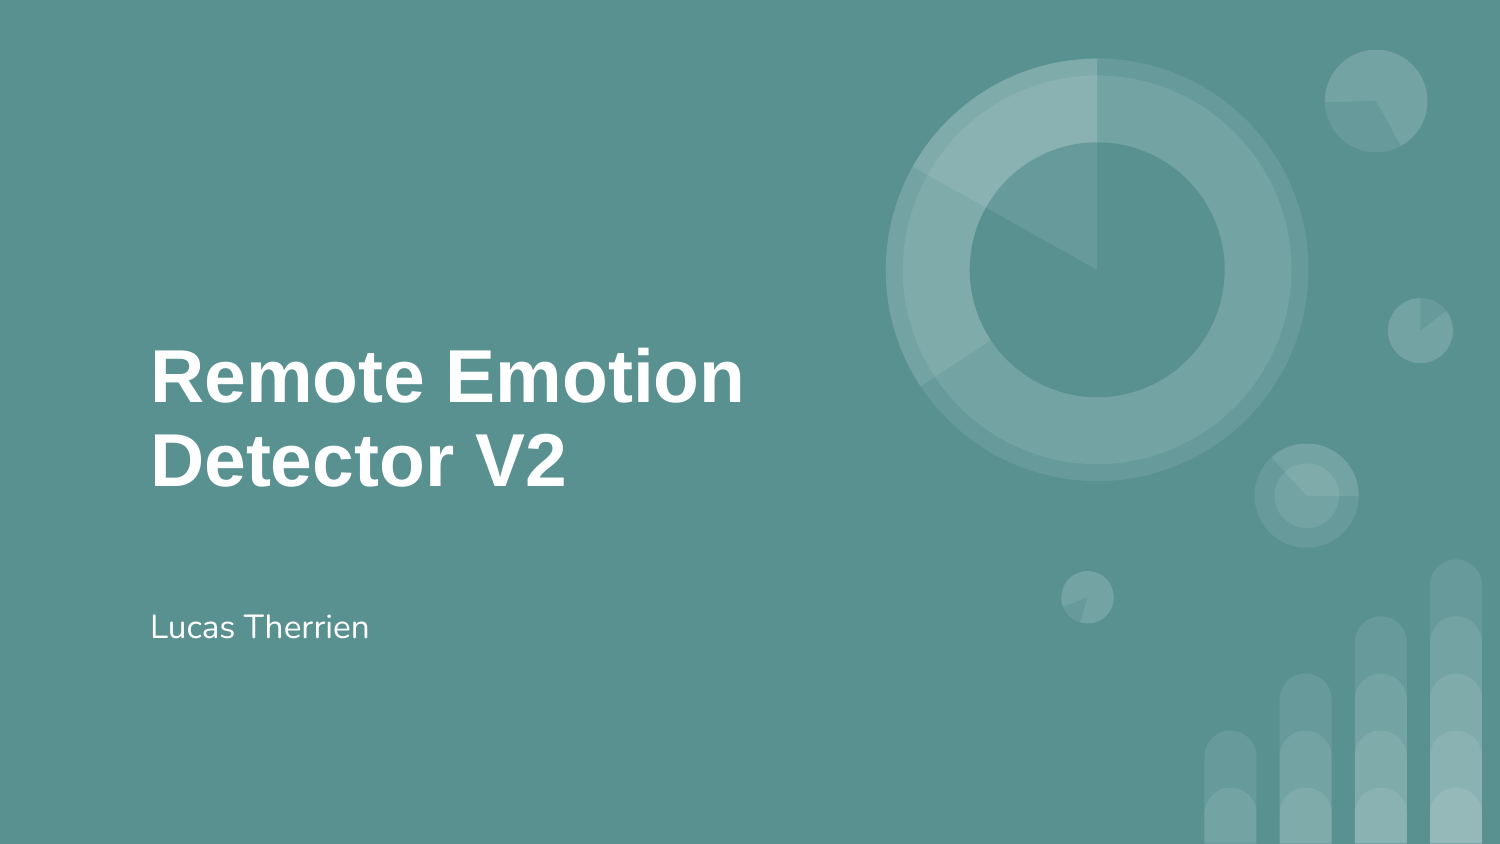

# Remote Emotion Detector V2
Lucas Therrien